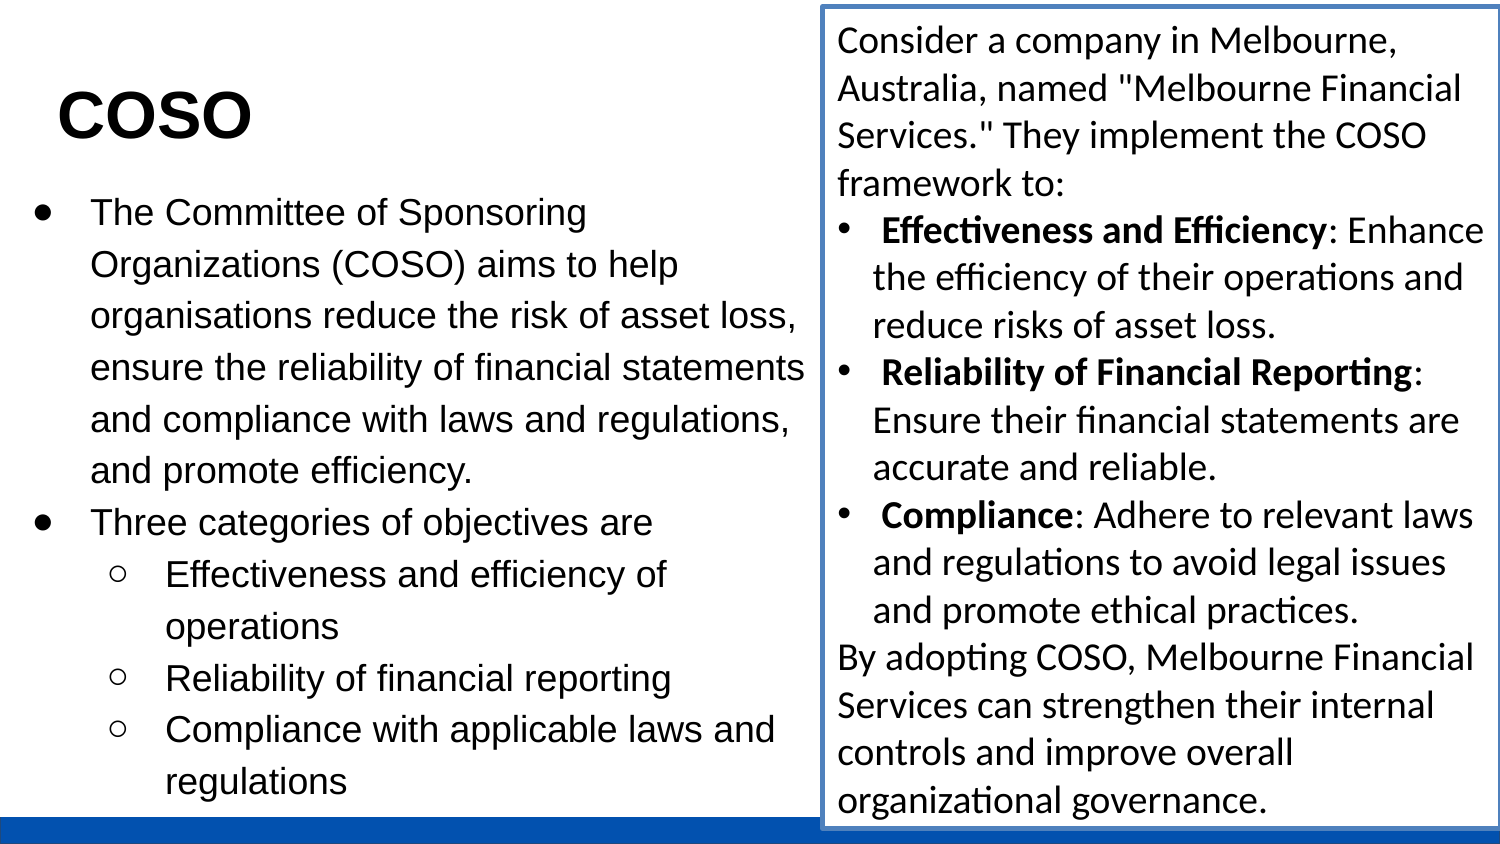

Consider a company in Melbourne, Australia, named "Melbourne Financial Services." They implement the COSO framework to:
 Effectiveness and Efficiency: Enhance the efficiency of their operations and reduce risks of asset loss.
 Reliability of Financial Reporting: Ensure their financial statements are accurate and reliable.
 Compliance: Adhere to relevant laws and regulations to avoid legal issues and promote ethical practices.
By adopting COSO, Melbourne Financial Services can strengthen their internal controls and improve overall organizational governance.
COSO
The Committee of Sponsoring Organizations (COSO) aims to help organisations reduce the risk of asset loss, ensure the reliability of financial statements and compliance with laws and regulations, and promote efficiency.
Three categories of objectives are
Effectiveness and efficiency of operations
Reliability of financial reporting
Compliance with applicable laws and regulations